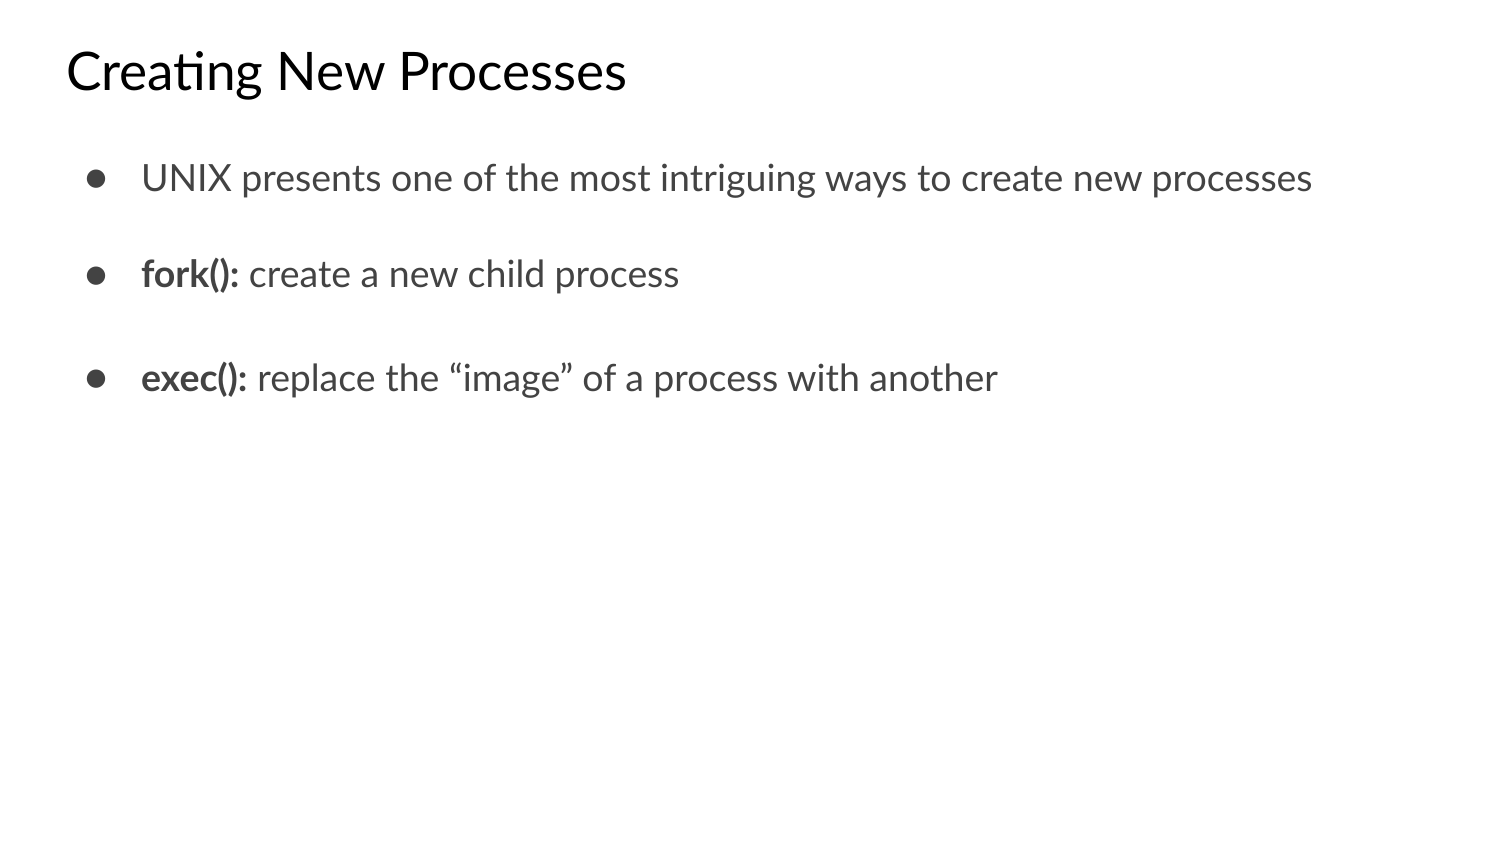

# Creating New Processes
UNIX presents one of the most intriguing ways to create new processes
fork(): create a new child process
exec(): replace the “image” of a process with another